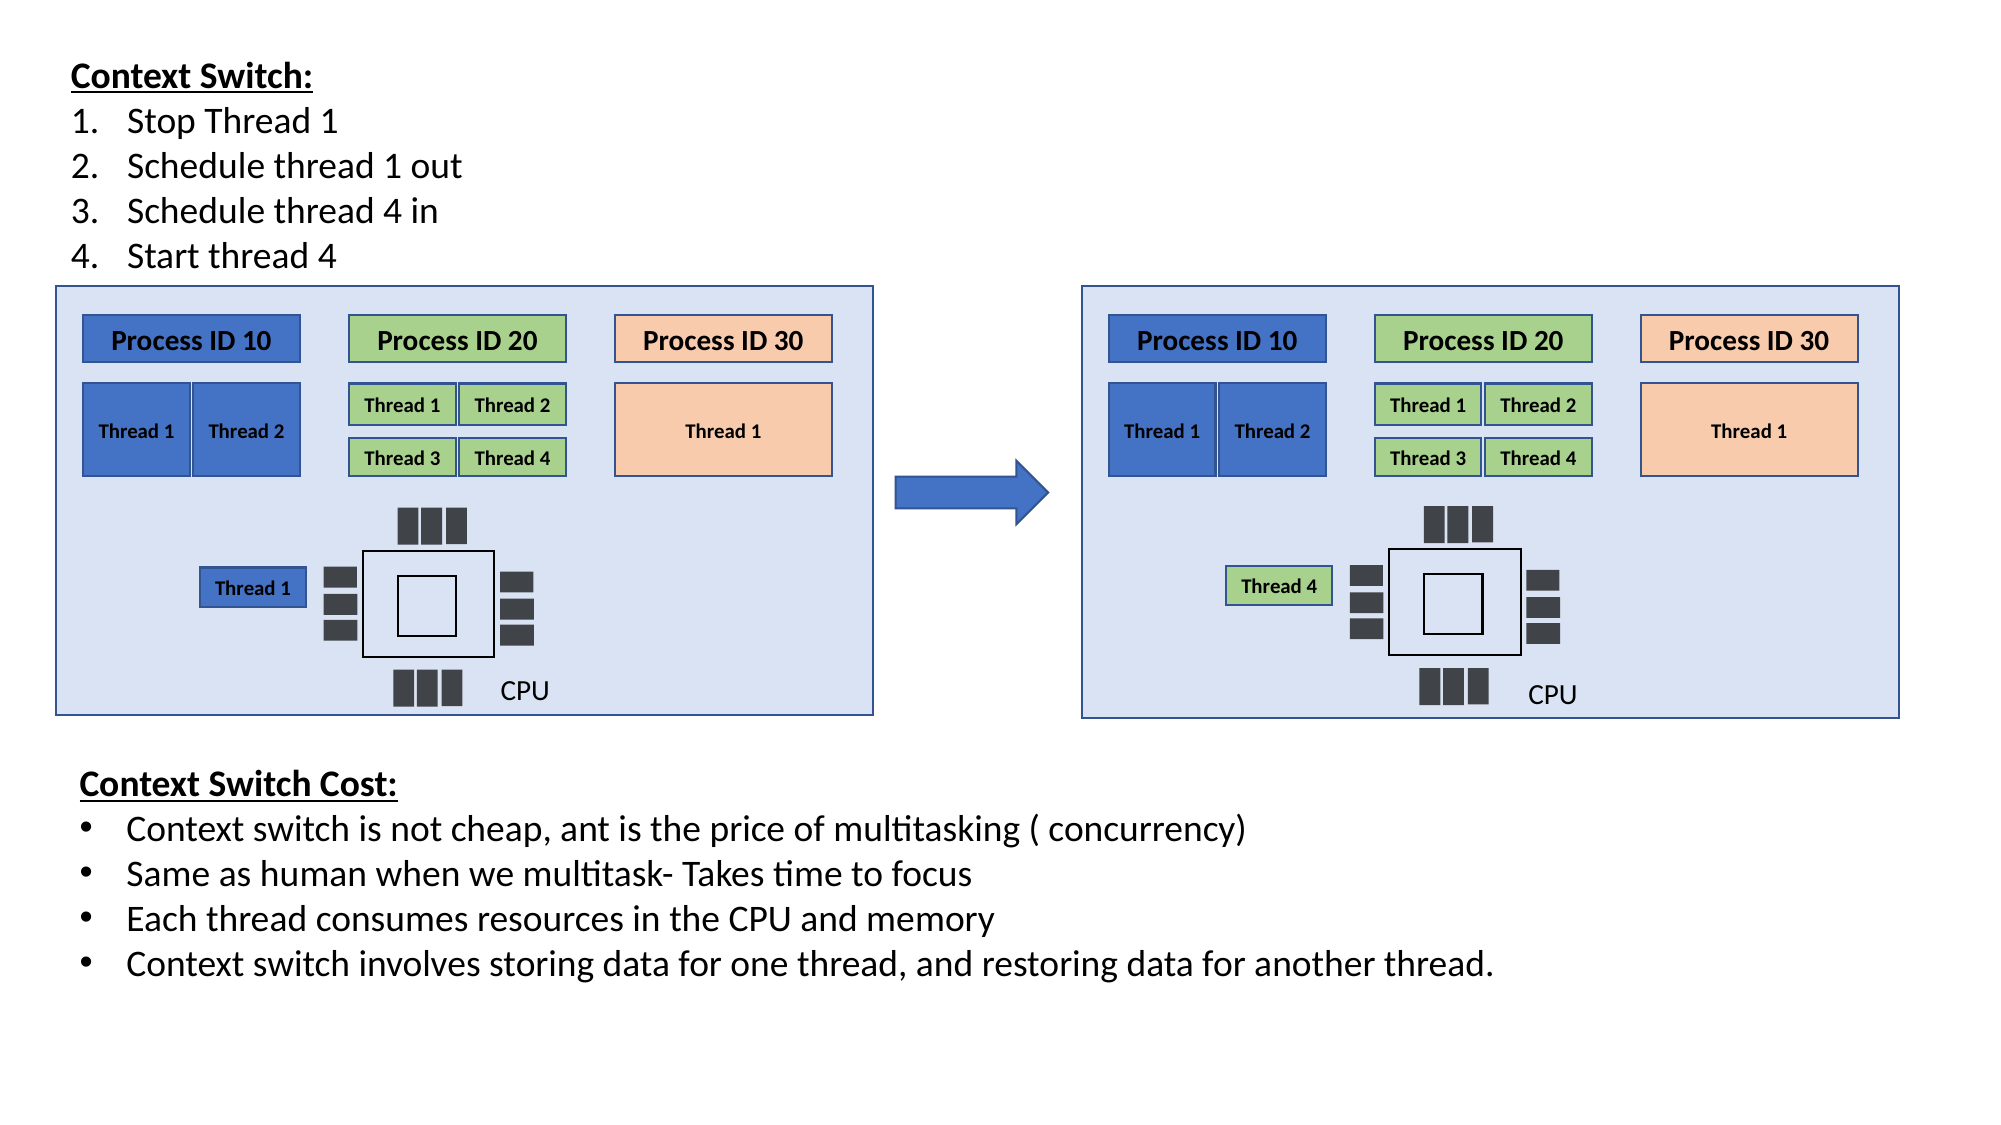

Context Switch:
Stop Thread 1
Schedule thread 1 out
Schedule thread 4 in
Start thread 4

Process ID 10
Process ID 20
Process ID 30
Process ID 10
Process ID 20
Process ID 30
Thread 1
Thread 2
Thread 1
Thread 2
Thread 1
Thread 1
Thread 2
Thread 1
Thread 2
Thread 1
Thread 3
Thread 4
Thread 3
Thread 4

Thread 4
Thread 1
CPU
CPU
Context Switch Cost:
Context switch is not cheap, ant is the price of multitasking ( concurrency)
Same as human when we multitask- Takes time to focus
Each thread consumes resources in the CPU and memory
Context switch involves storing data for one thread, and restoring data for another thread.